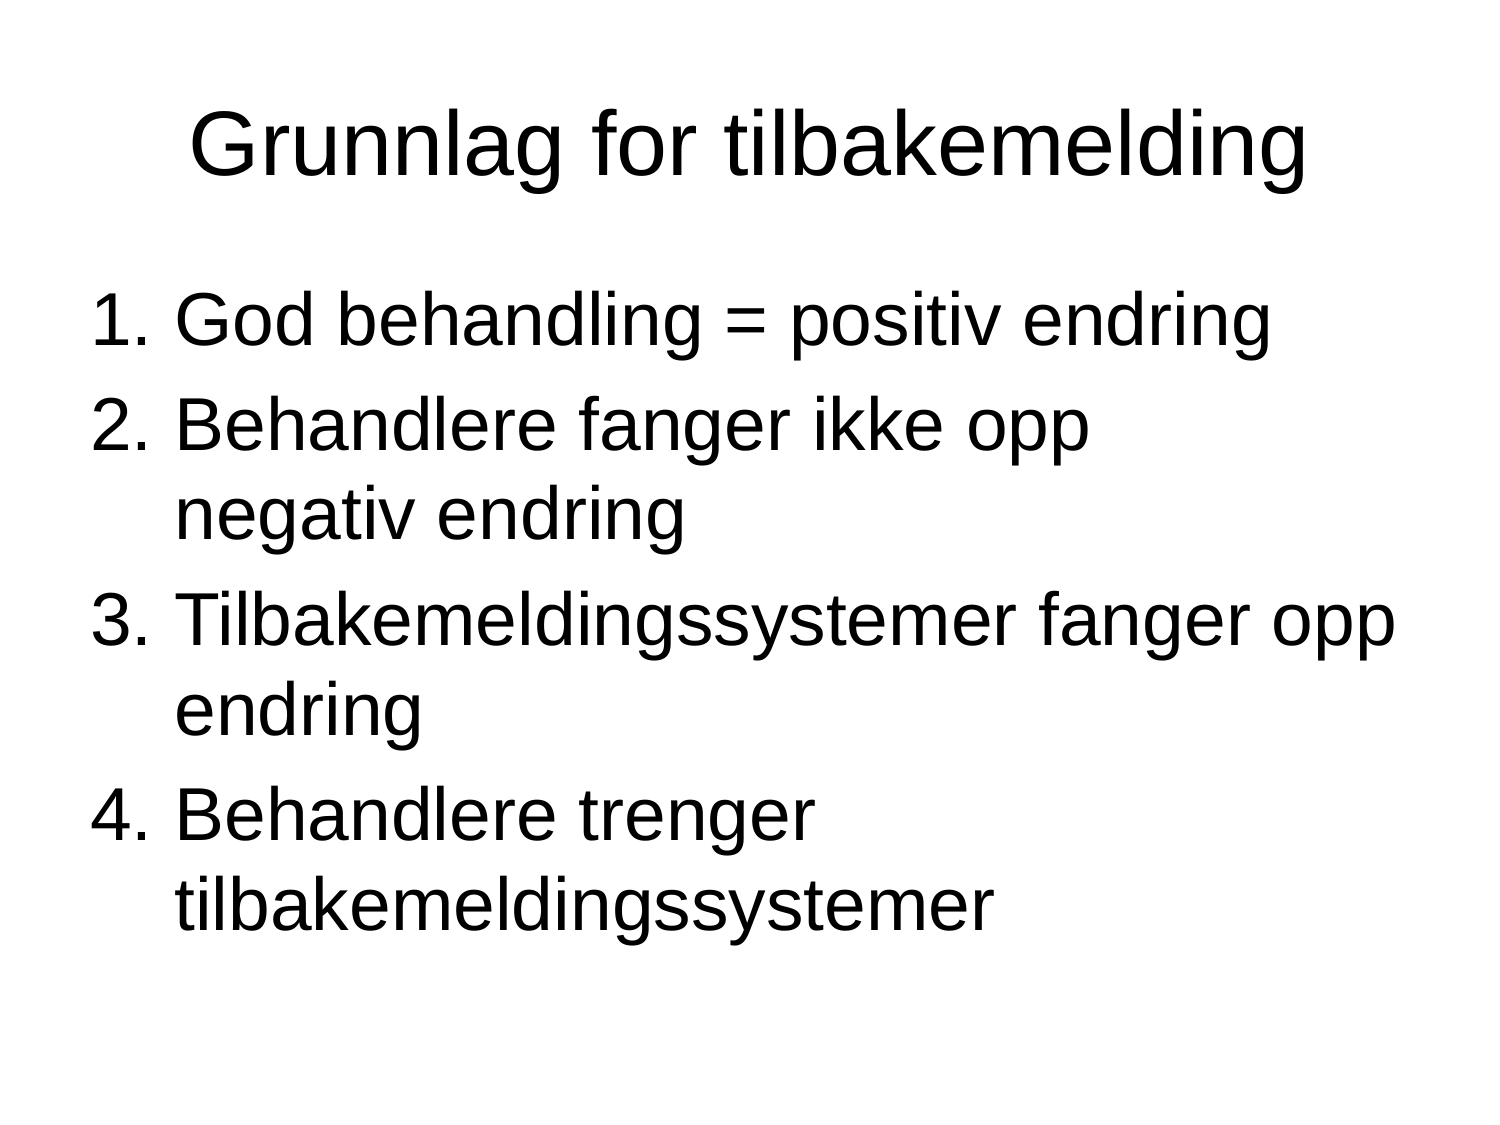

# Grunnlag for tilbakemelding
God behandling = positiv endring
Behandlere fanger ikke opp
negativ endring
Tilbakemeldingssystemer fanger opp endring
Behandlere trenger tilbakemeldingssystemer